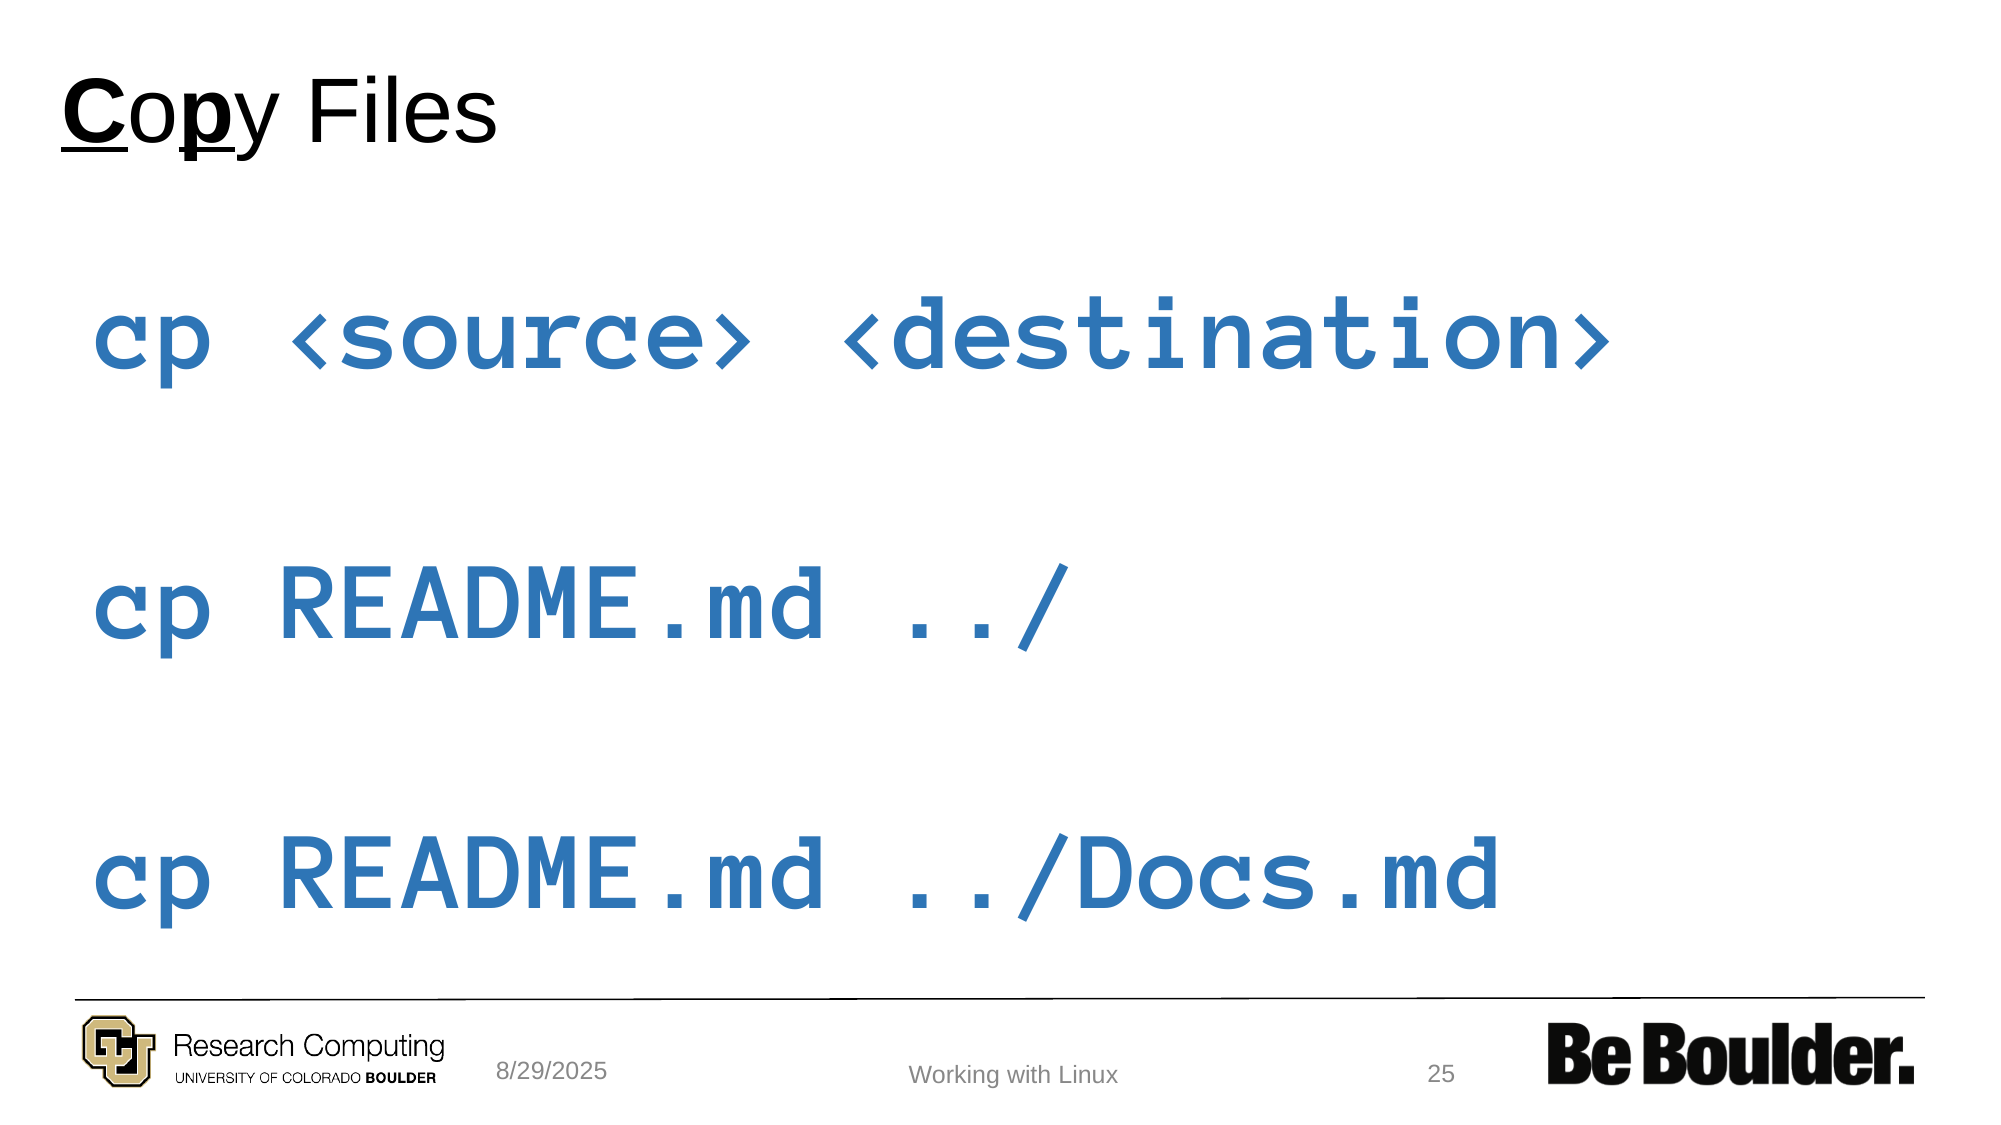

# Copy Files
cp <source> <destination>

cp README.md ../

cp README.md ../Docs.md
8/29/2025
25
Working with Linux